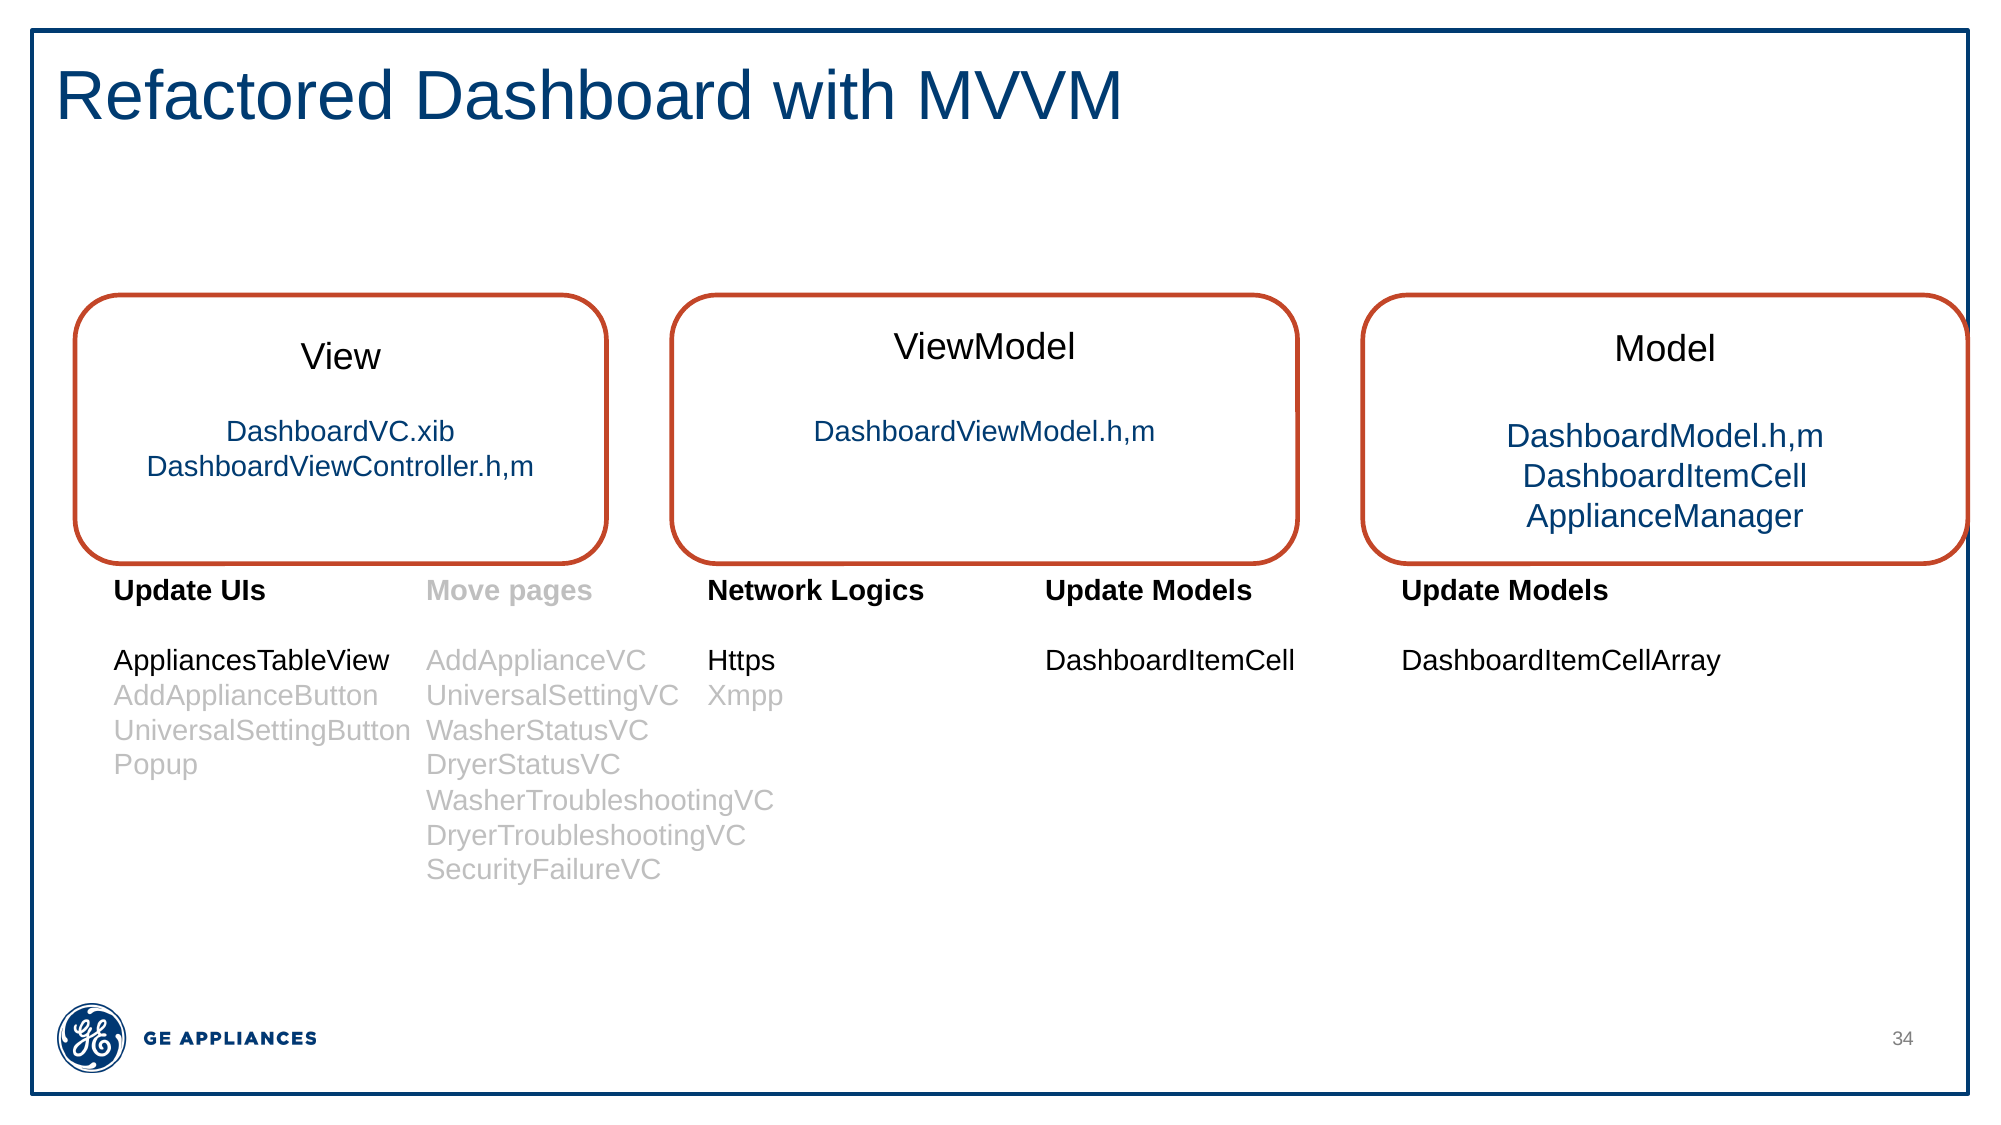

# Refactored Dashboard with MVVM
ViewModel

DashboardViewModel.h,m

Model

DashboardModel.h,m
DashboardItemCell
ApplianceManager
View

DashboardVC.xib
DashboardViewController.h,m

Move pages

AddApplianceVC
UniversalSettingVC
WasherStatusVC
DryerStatusVC
WasherTroubleshootingVC
DryerTroubleshootingVC
SecurityFailureVC

Update Models

DashboardItemCell
Update Models

DashboardItemCellArray
Network Logics

Https
Xmpp
Update UIs

AppliancesTableView
AddApplianceButton
UniversalSettingButton
Popup